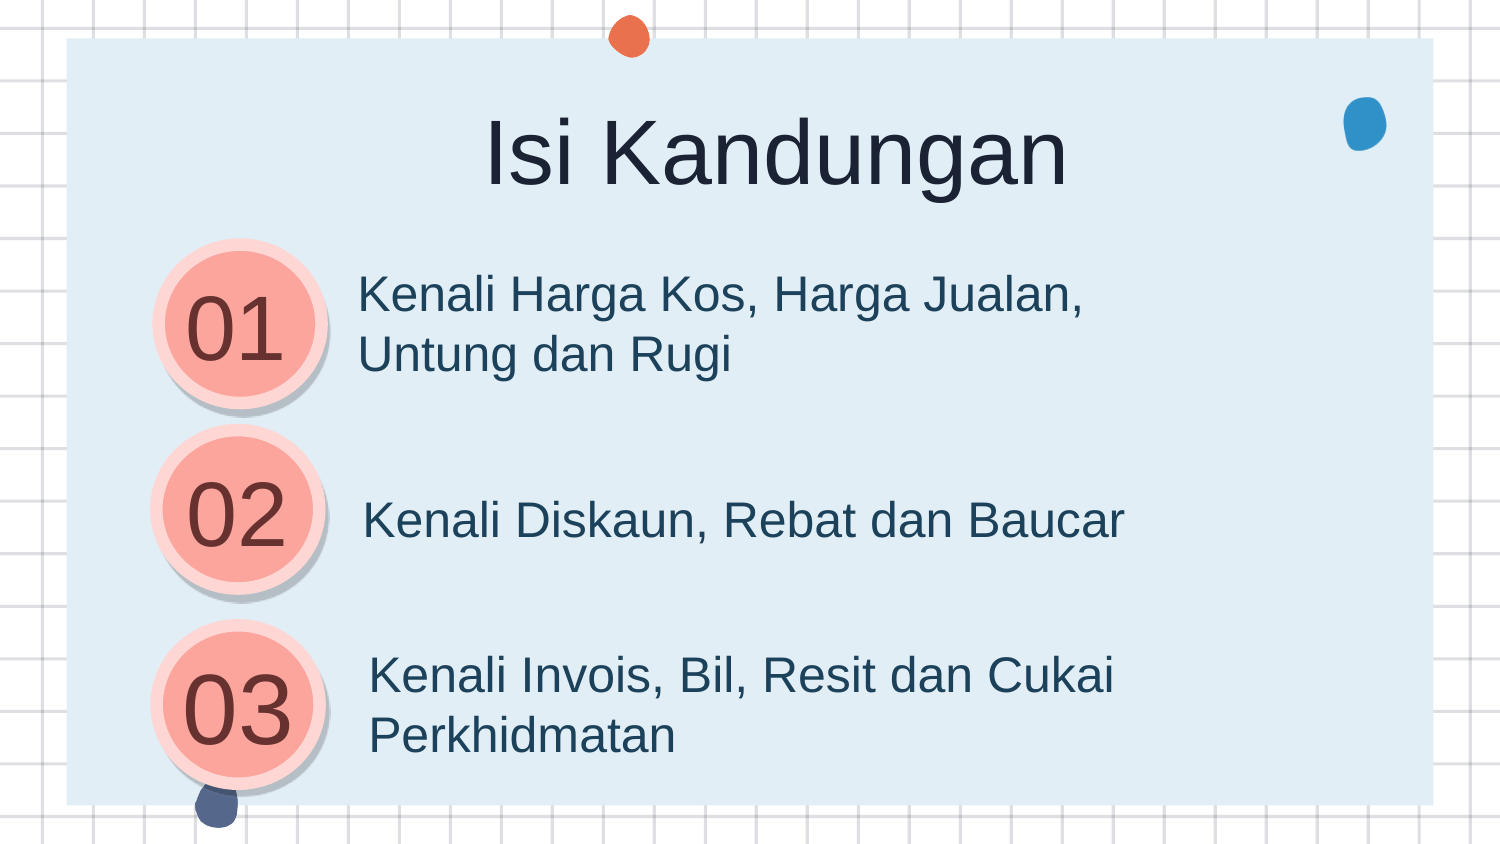

# Isi Kandungan

Kenali Harga Kos, Harga Jualan,
Untung dan Rugi
01

Kenali Diskaun, Rebat dan Baucar
02

Kenali Invois, Bil, Resit dan Cukai Perkhidmatan
03